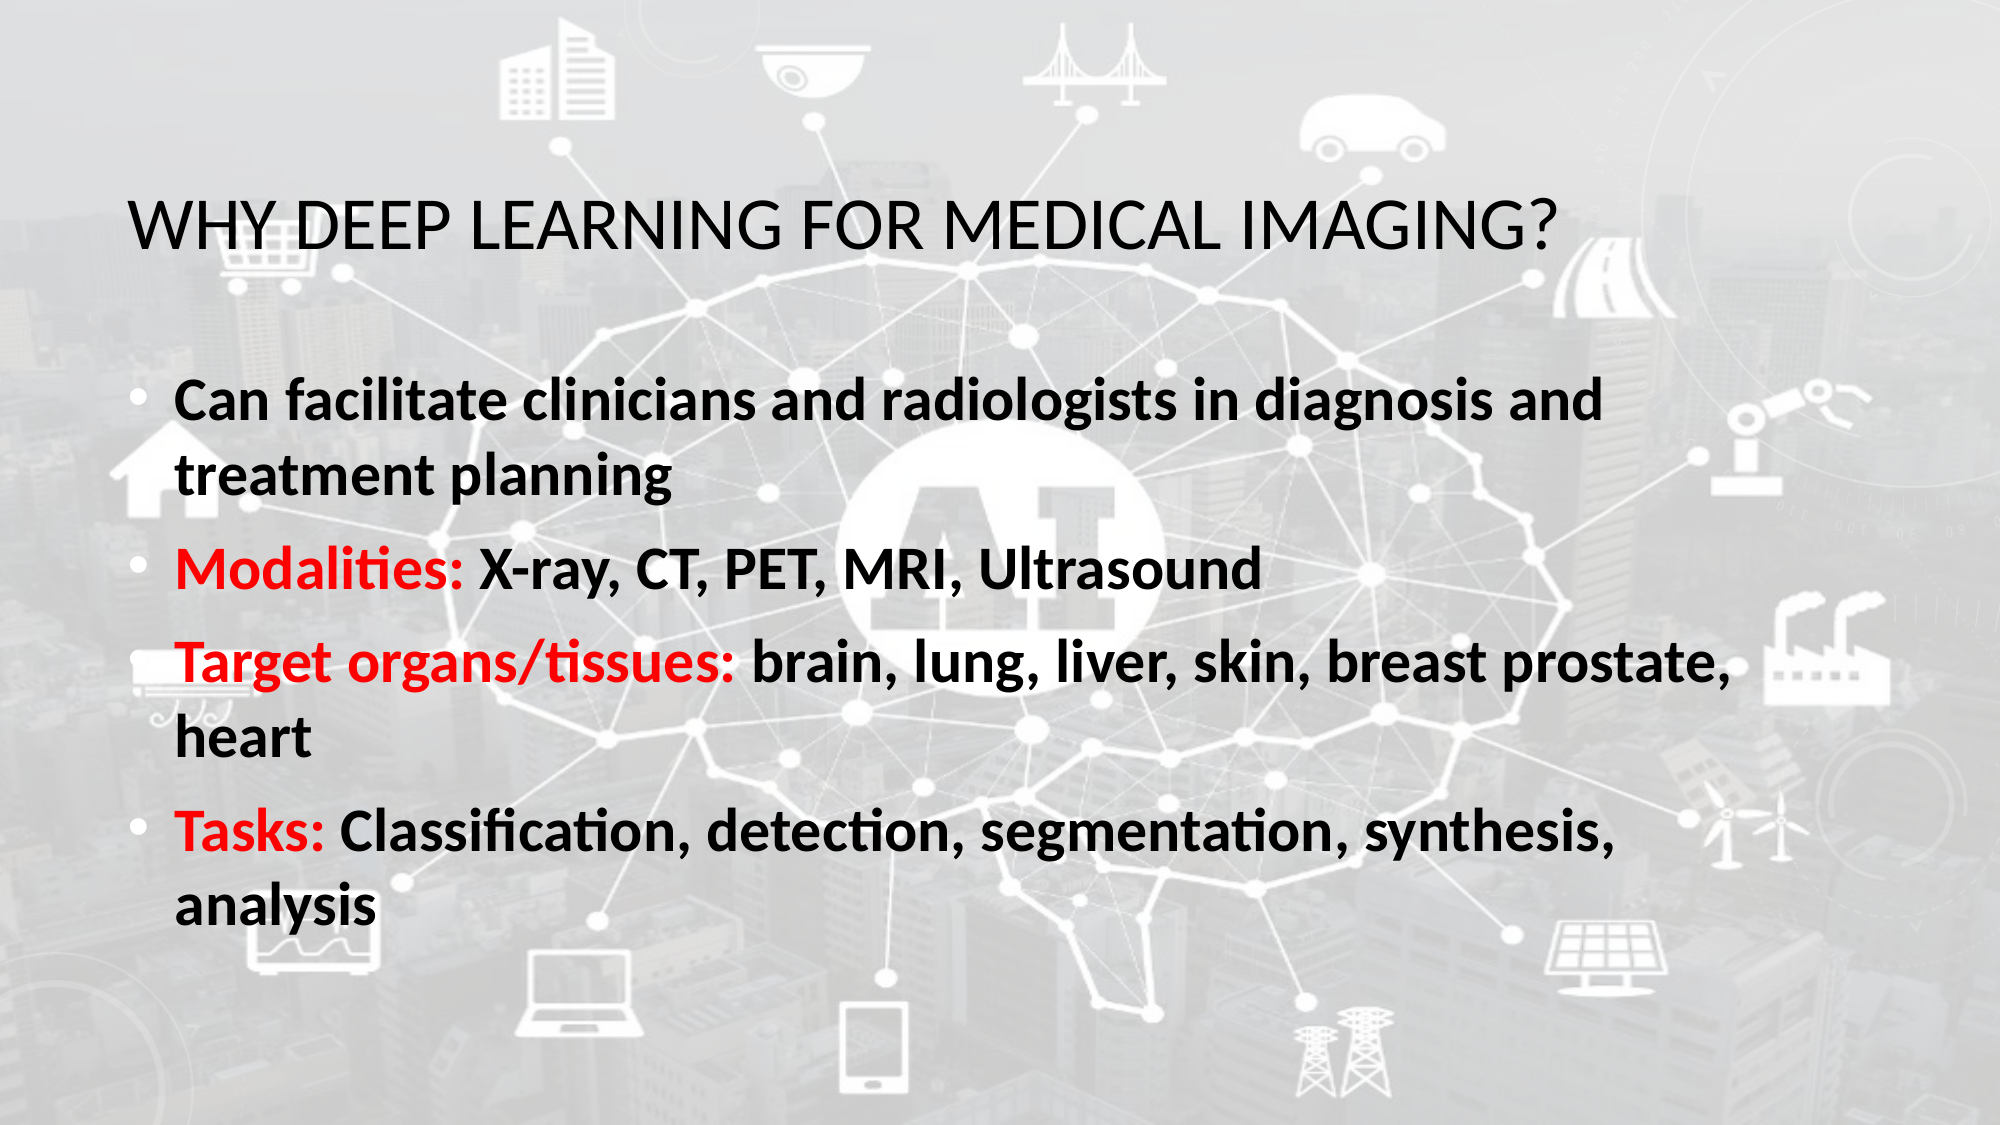

# Why deep learning for medical imaging?
Can facilitate clinicians and radiologists in diagnosis and treatment planning
Modalities: X-ray, CT, PET, MRI, Ultrasound
Target organs/tissues: brain, lung, liver, skin, breast prostate, heart
Tasks: Classification, detection, segmentation, synthesis, analysis